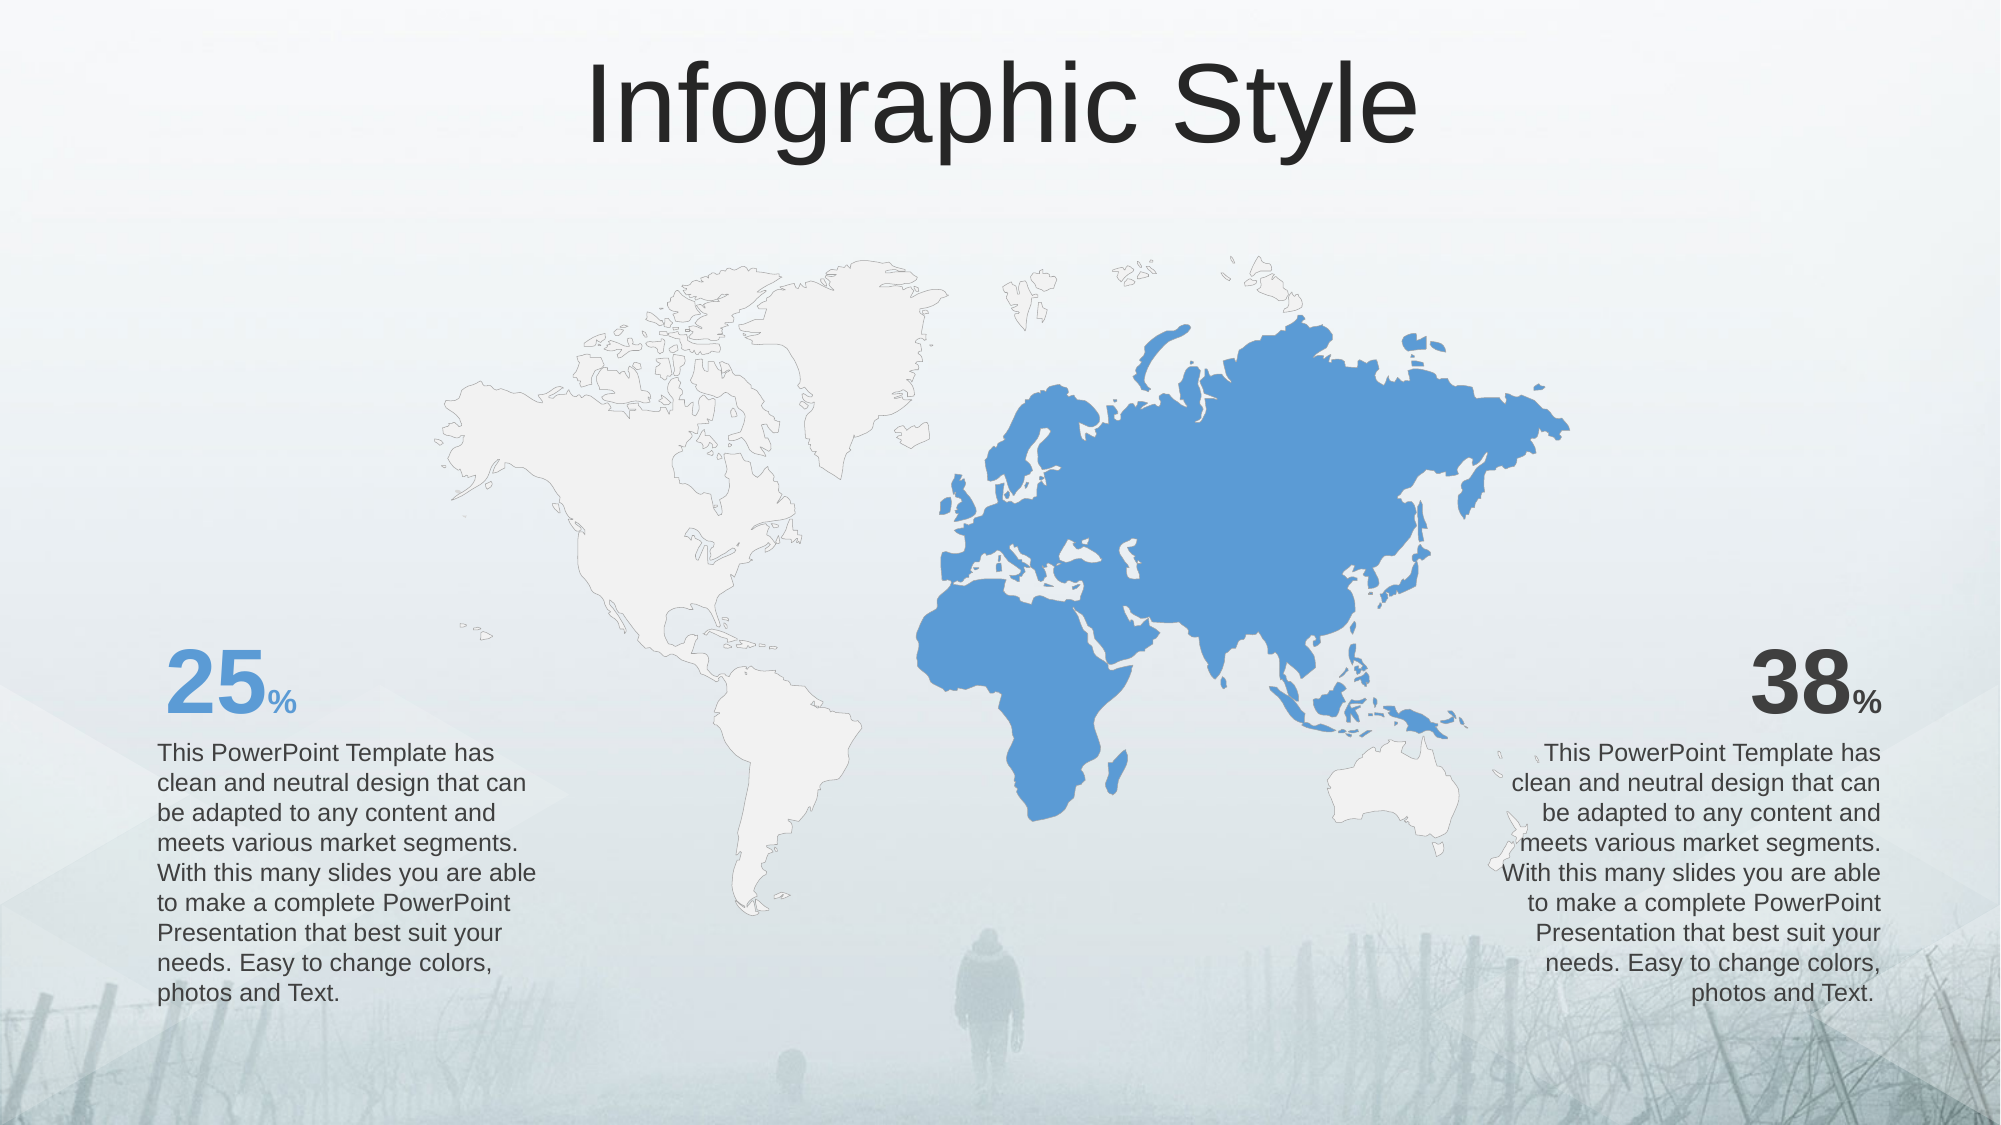

Infographic Style

25%
This PowerPoint Template has clean and neutral design that can be adapted to any content and meets various market segments. With this many slides you are able to make a complete PowerPoint Presentation that best suit your needs. Easy to change colors, photos and Text.
38%
This PowerPoint Template has clean and neutral design that can be adapted to any content and meets various market segments. With this many slides you are able to make a complete PowerPoint Presentation that best suit your needs. Easy to change colors, photos and Text.